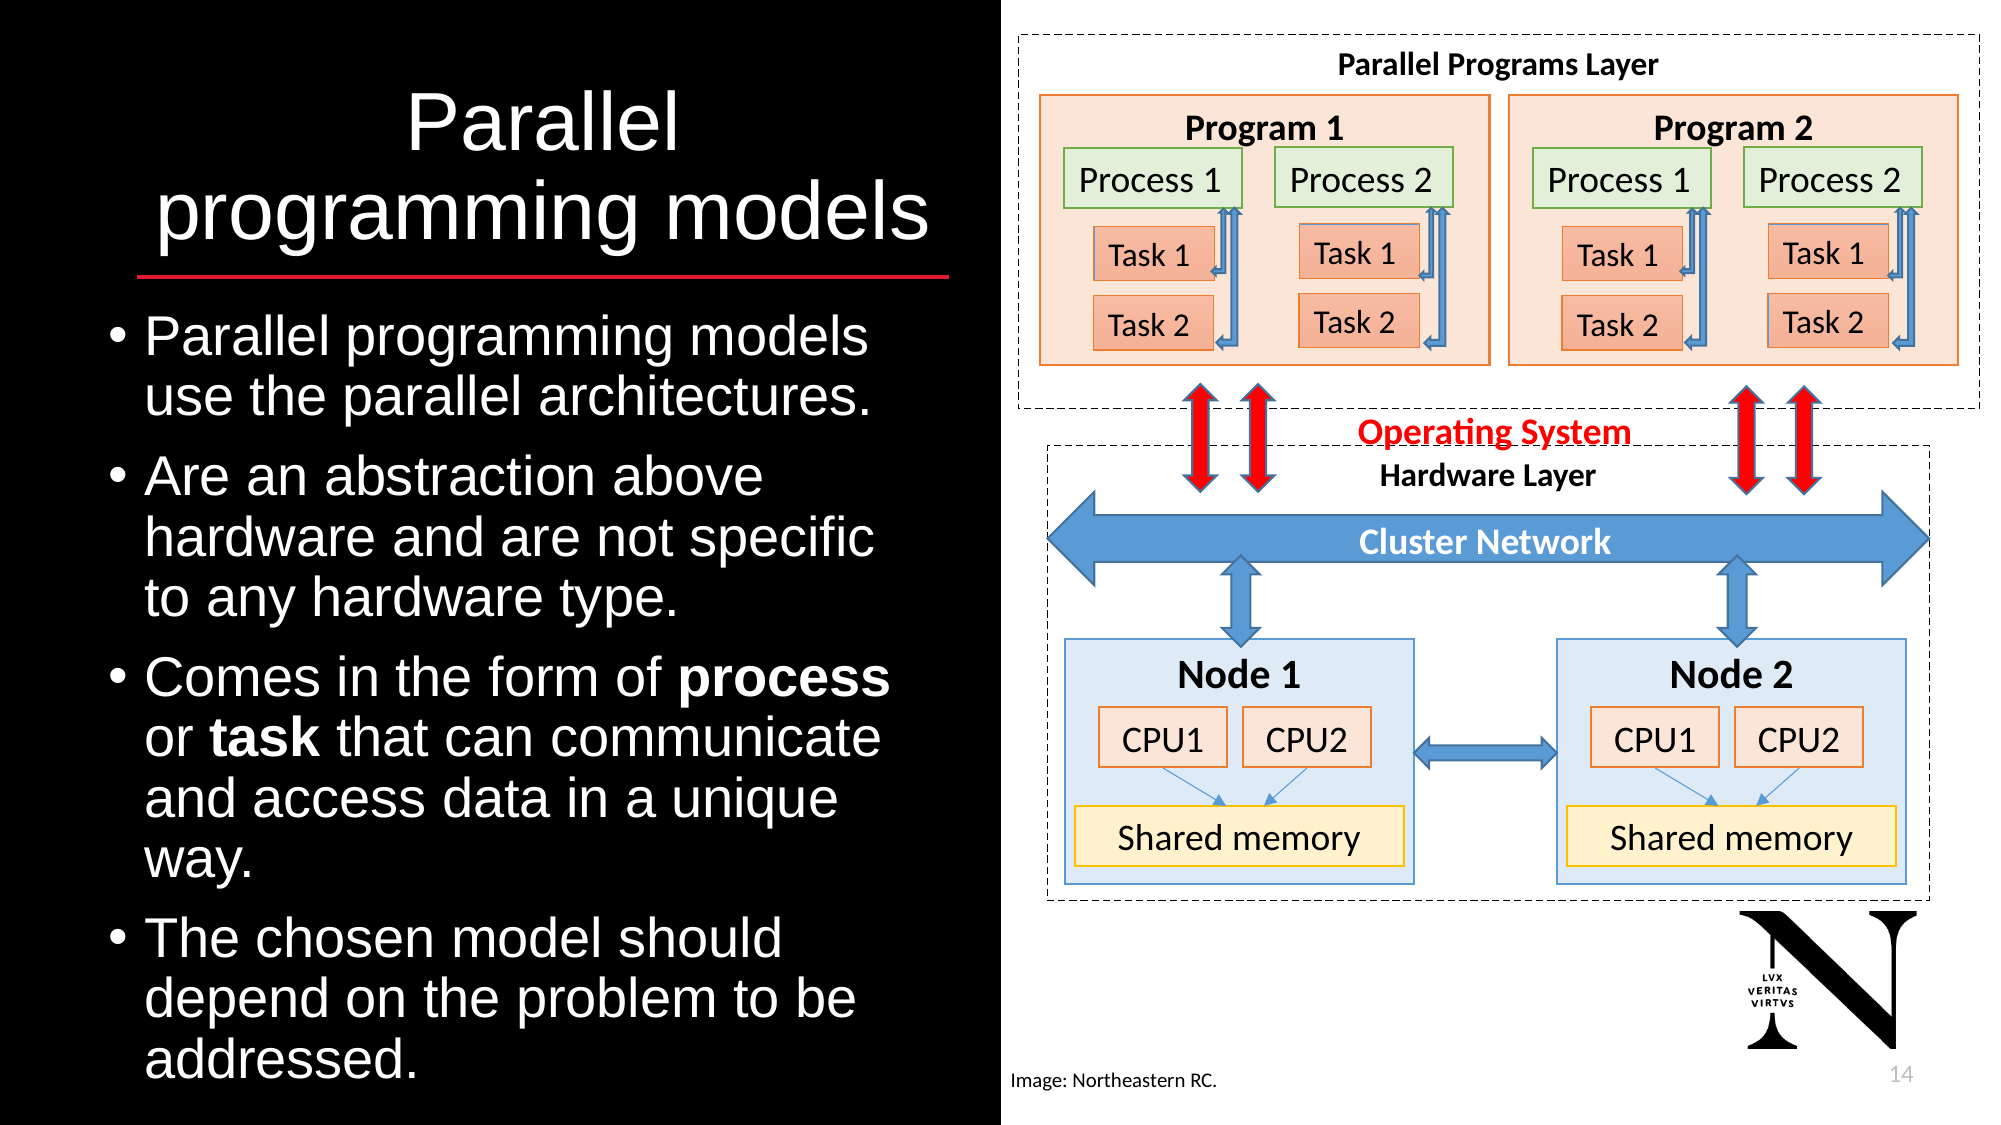

Parallel Programs Layer

Program 1

Process 2
Process 1

Task 1
Task 1
Task 2
Task 2
Program 2

Process 2
Process 1

Task 1
Task 1
Task 2
Task 2

Operating System
Hardware Layer

Cluster Network

Node 2

CPU1
CPU2
Shared memory
Node 1

CPU1
CPU2
Shared memory
# Parallel programming models
Parallel programming models use the parallel architectures.
Are an abstraction above hardware and are not specific to any hardware type.
Comes in the form of process or task that can communicate and access data in a unique way.
The chosen model should depend on the problem to be addressed.

14
Image: Northeastern RC.